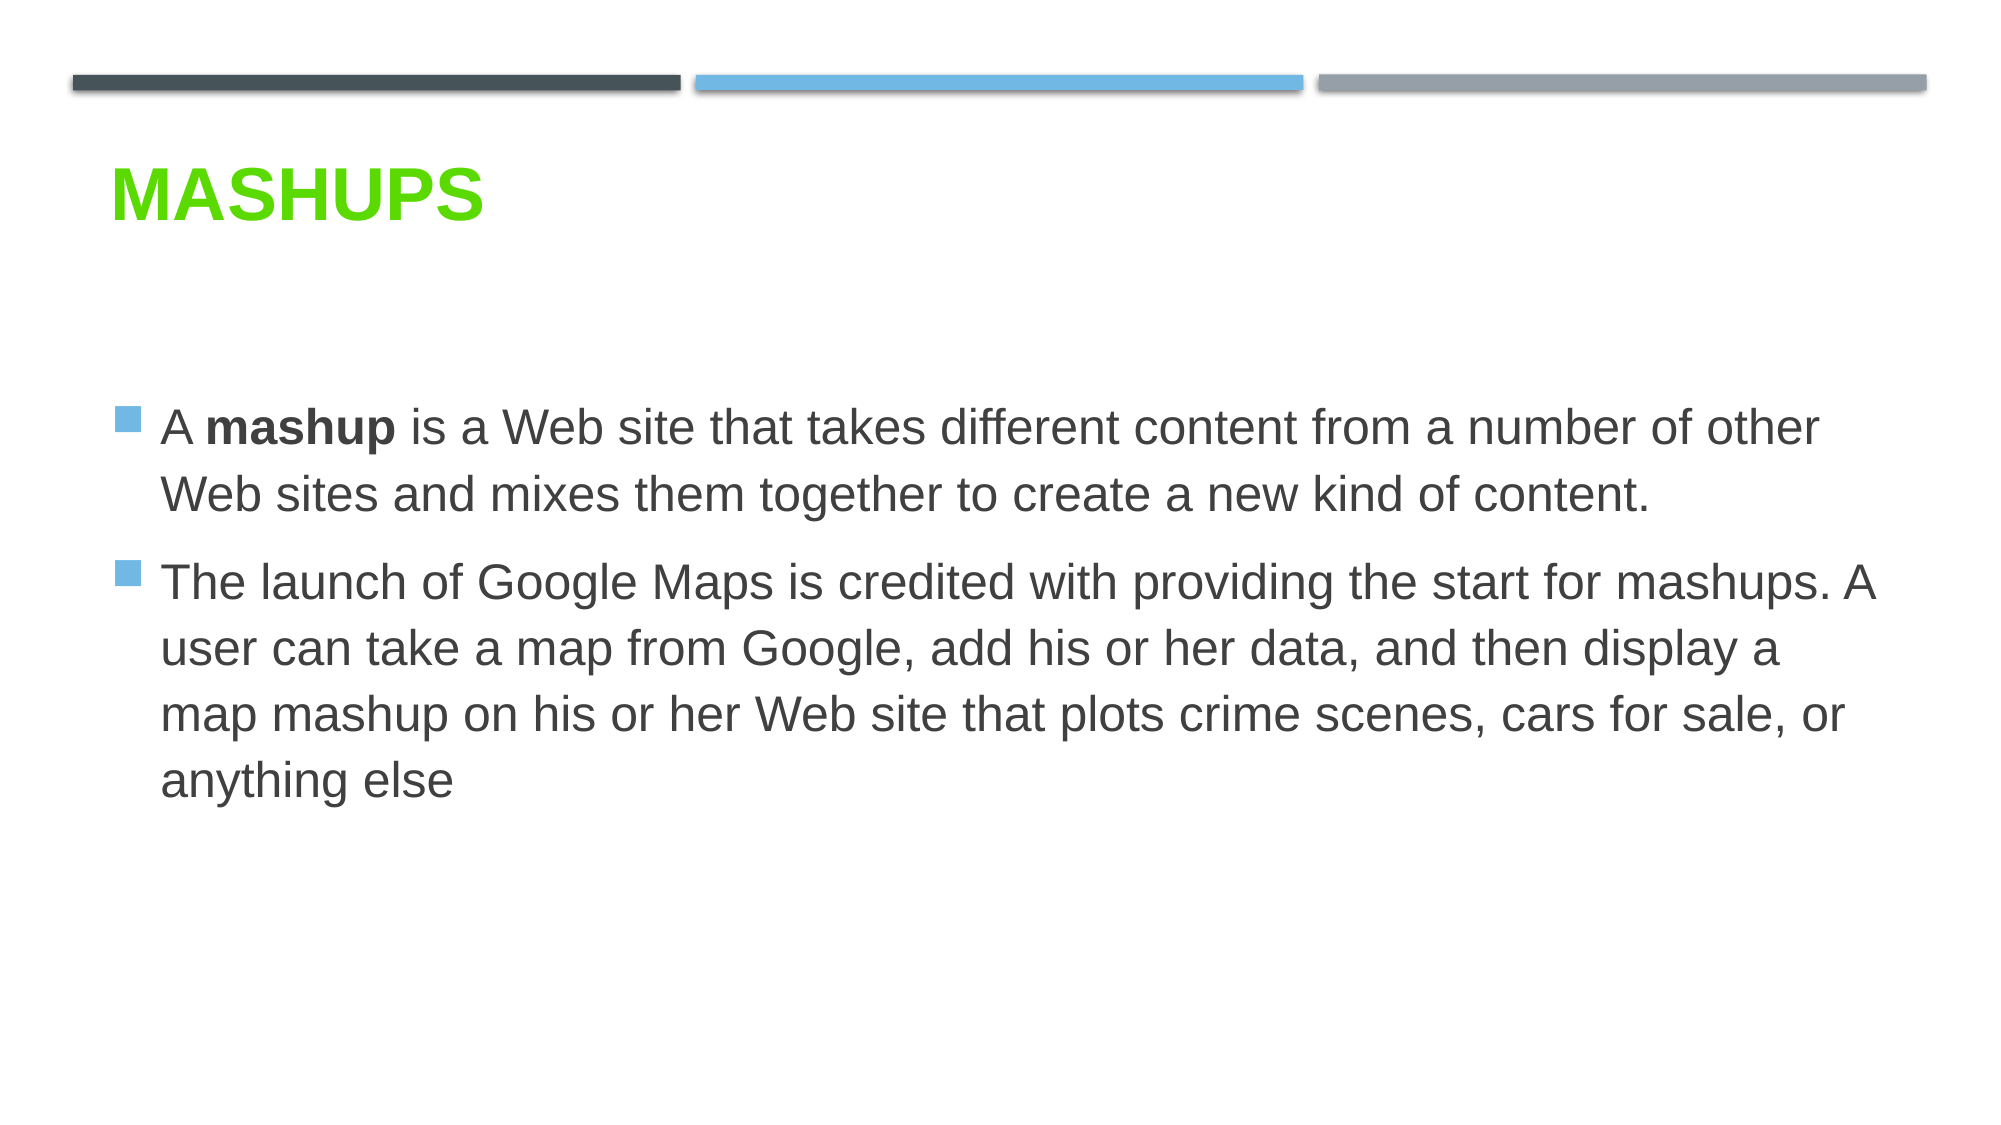

# Mashups
A mashup is a Web site that takes different content from a number of other Web sites and mixes them together to create a new kind of content.
The launch of Google Maps is credited with providing the start for mashups. A user can take a map from Google, add his or her data, and then display a map mashup on his or her Web site that plots crime scenes, cars for sale, or anything else